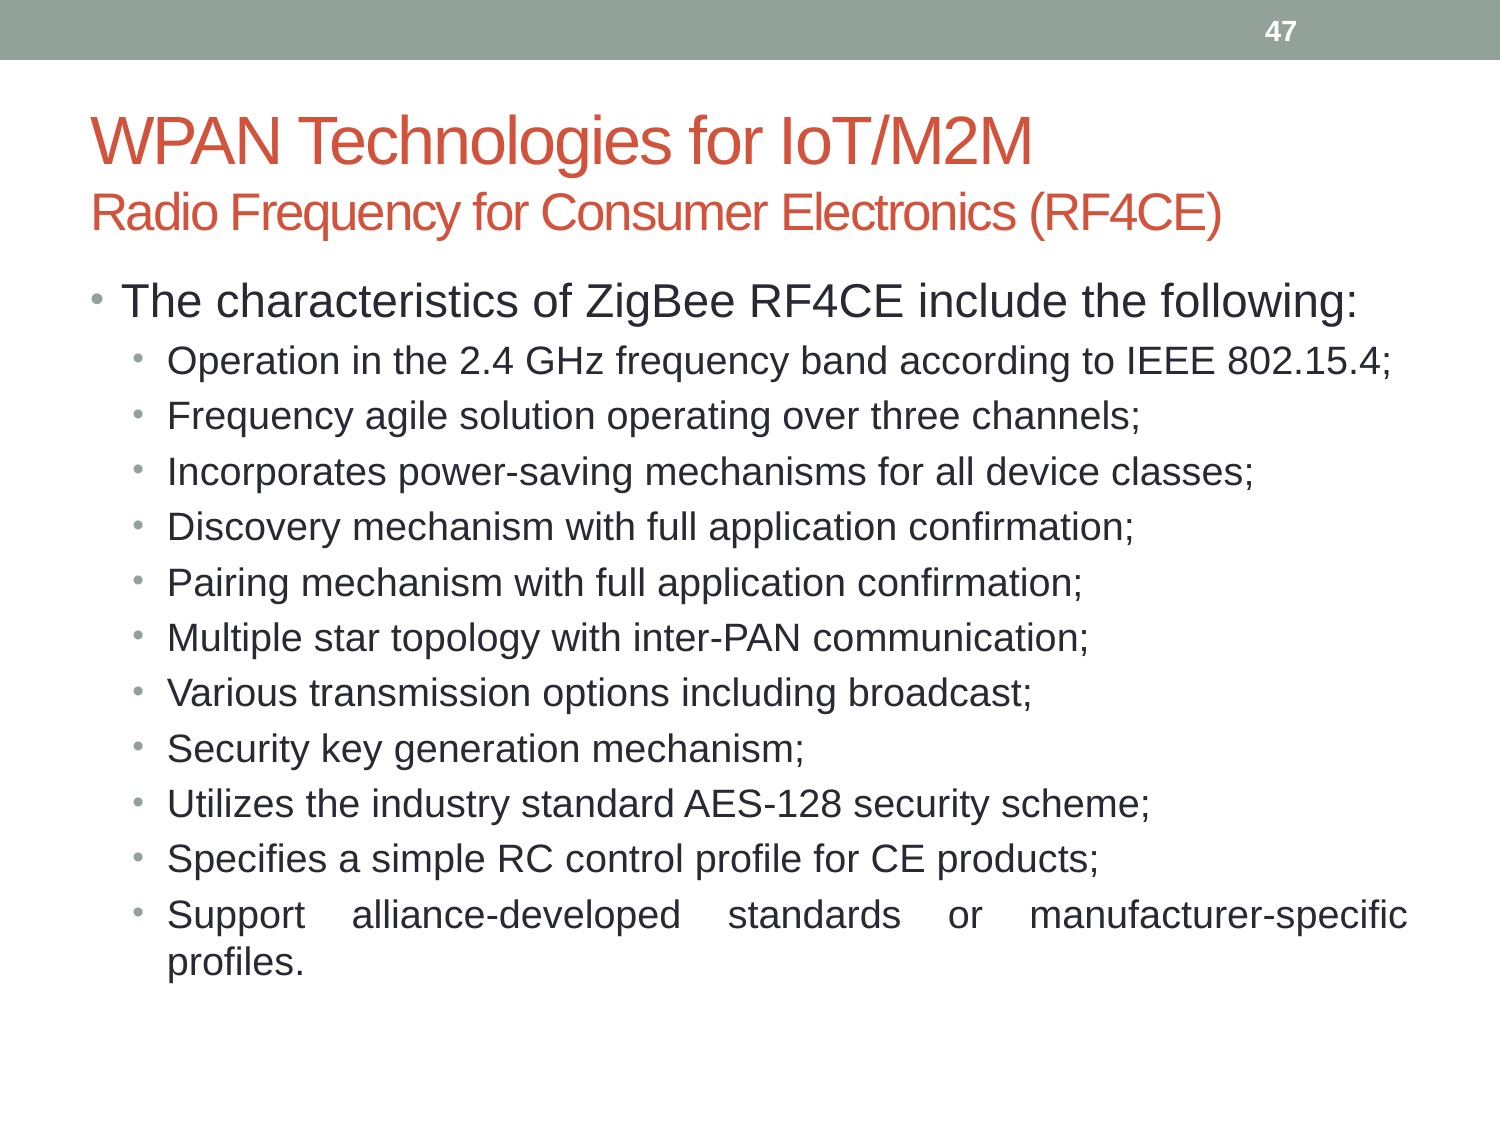

47
# WPAN Technologies for IoT/M2M Radio Frequency for Consumer Electronics (RF4CE)
The characteristics of ZigBee RF4CE include the following:
Operation in the 2.4 GHz frequency band according to IEEE 802.15.4;
Frequency agile solution operating over three channels;
Incorporates power-saving mechanisms for all device classes;
Discovery mechanism with full application confirmation;
Pairing mechanism with full application confirmation;
Multiple star topology with inter-PAN communication;
Various transmission options including broadcast;
Security key generation mechanism;
Utilizes the industry standard AES-128 security scheme;
Specifies a simple RC control profile for CE products;
Support alliance-developed standards or manufacturer-specific profiles.